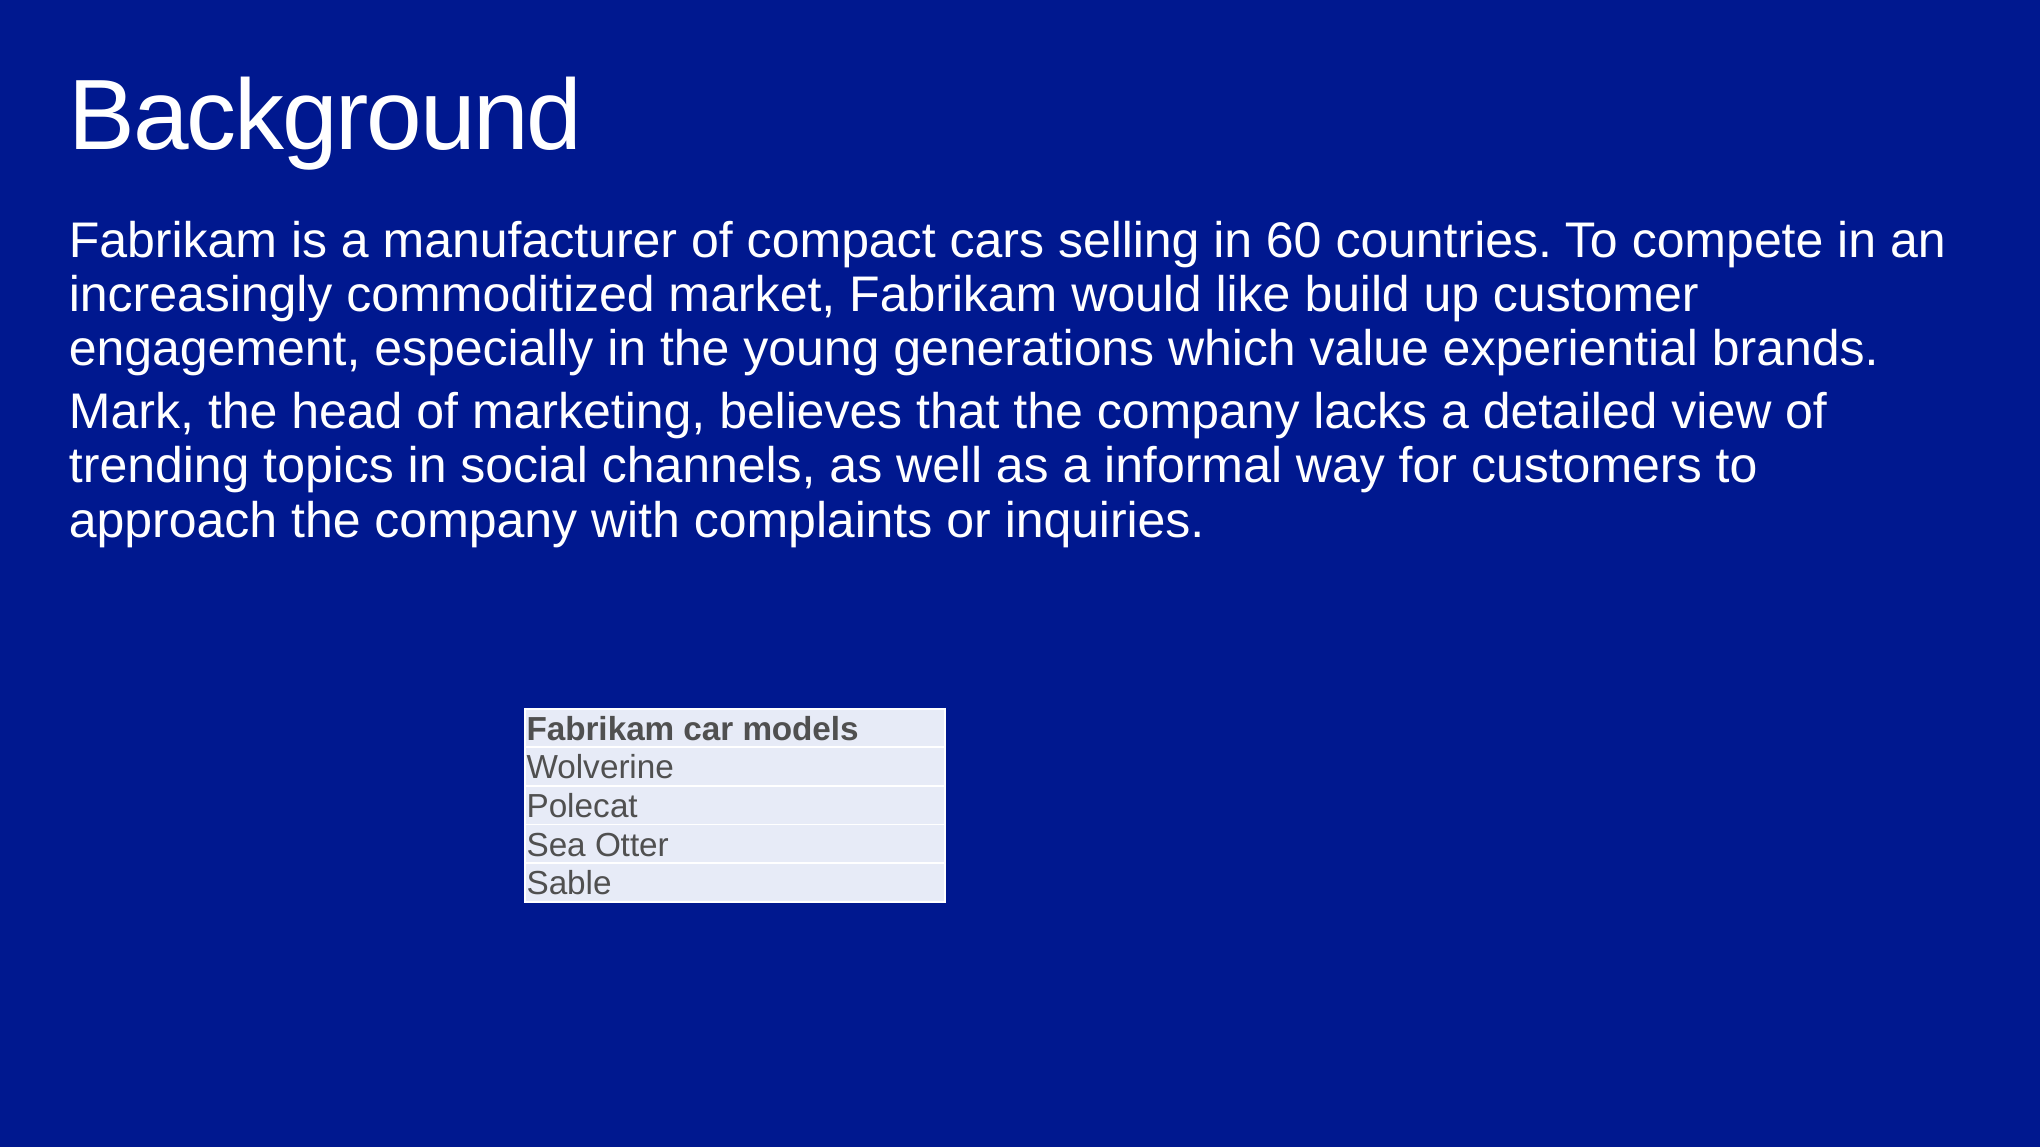

# Background
Fabrikam is a manufacturer of compact cars selling in 60 countries. To compete in an increasingly commoditized market, Fabrikam would like build up customer engagement, especially in the young generations which value experiential brands.
Mark, the head of marketing, believes that the company lacks a detailed view of trending topics in social channels, as well as a informal way for customers to approach the company with complaints or inquiries.
| Fabrikam car models |
| --- |
| Wolverine |
| Polecat |
| Sea Otter |
| Sable |